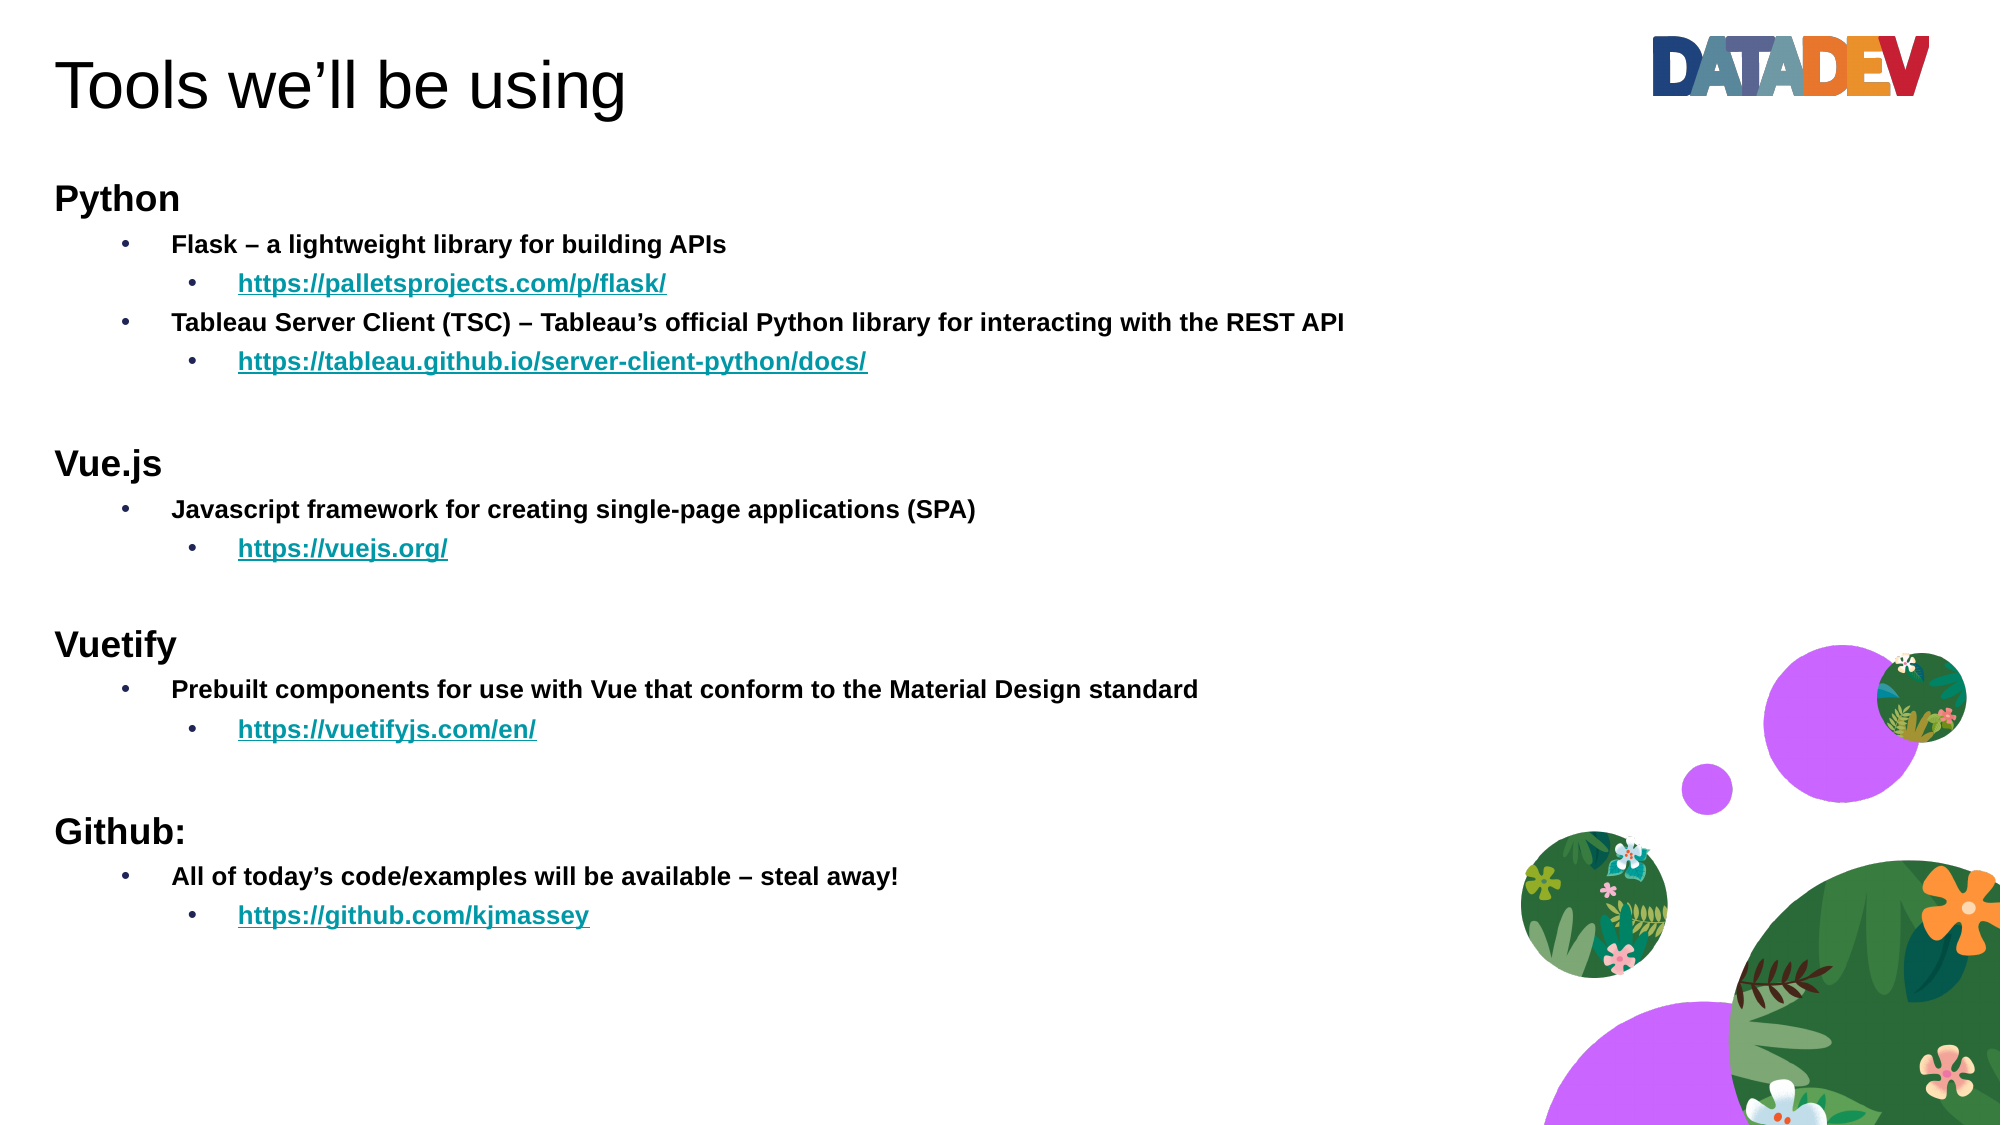

# Tools we’ll be using
Python
Flask – a lightweight library for building APIs
https://palletsprojects.com/p/flask/
Tableau Server Client (TSC) – Tableau’s official Python library for interacting with the REST API
https://tableau.github.io/server-client-python/docs/

Vue.js
Javascript framework for creating single-page applications (SPA)
https://vuejs.org/

Vuetify
Prebuilt components for use with Vue that conform to the Material Design standard
https://vuetifyjs.com/en/

Github:
All of today’s code/examples will be available – steal away!
https://github.com/kjmassey